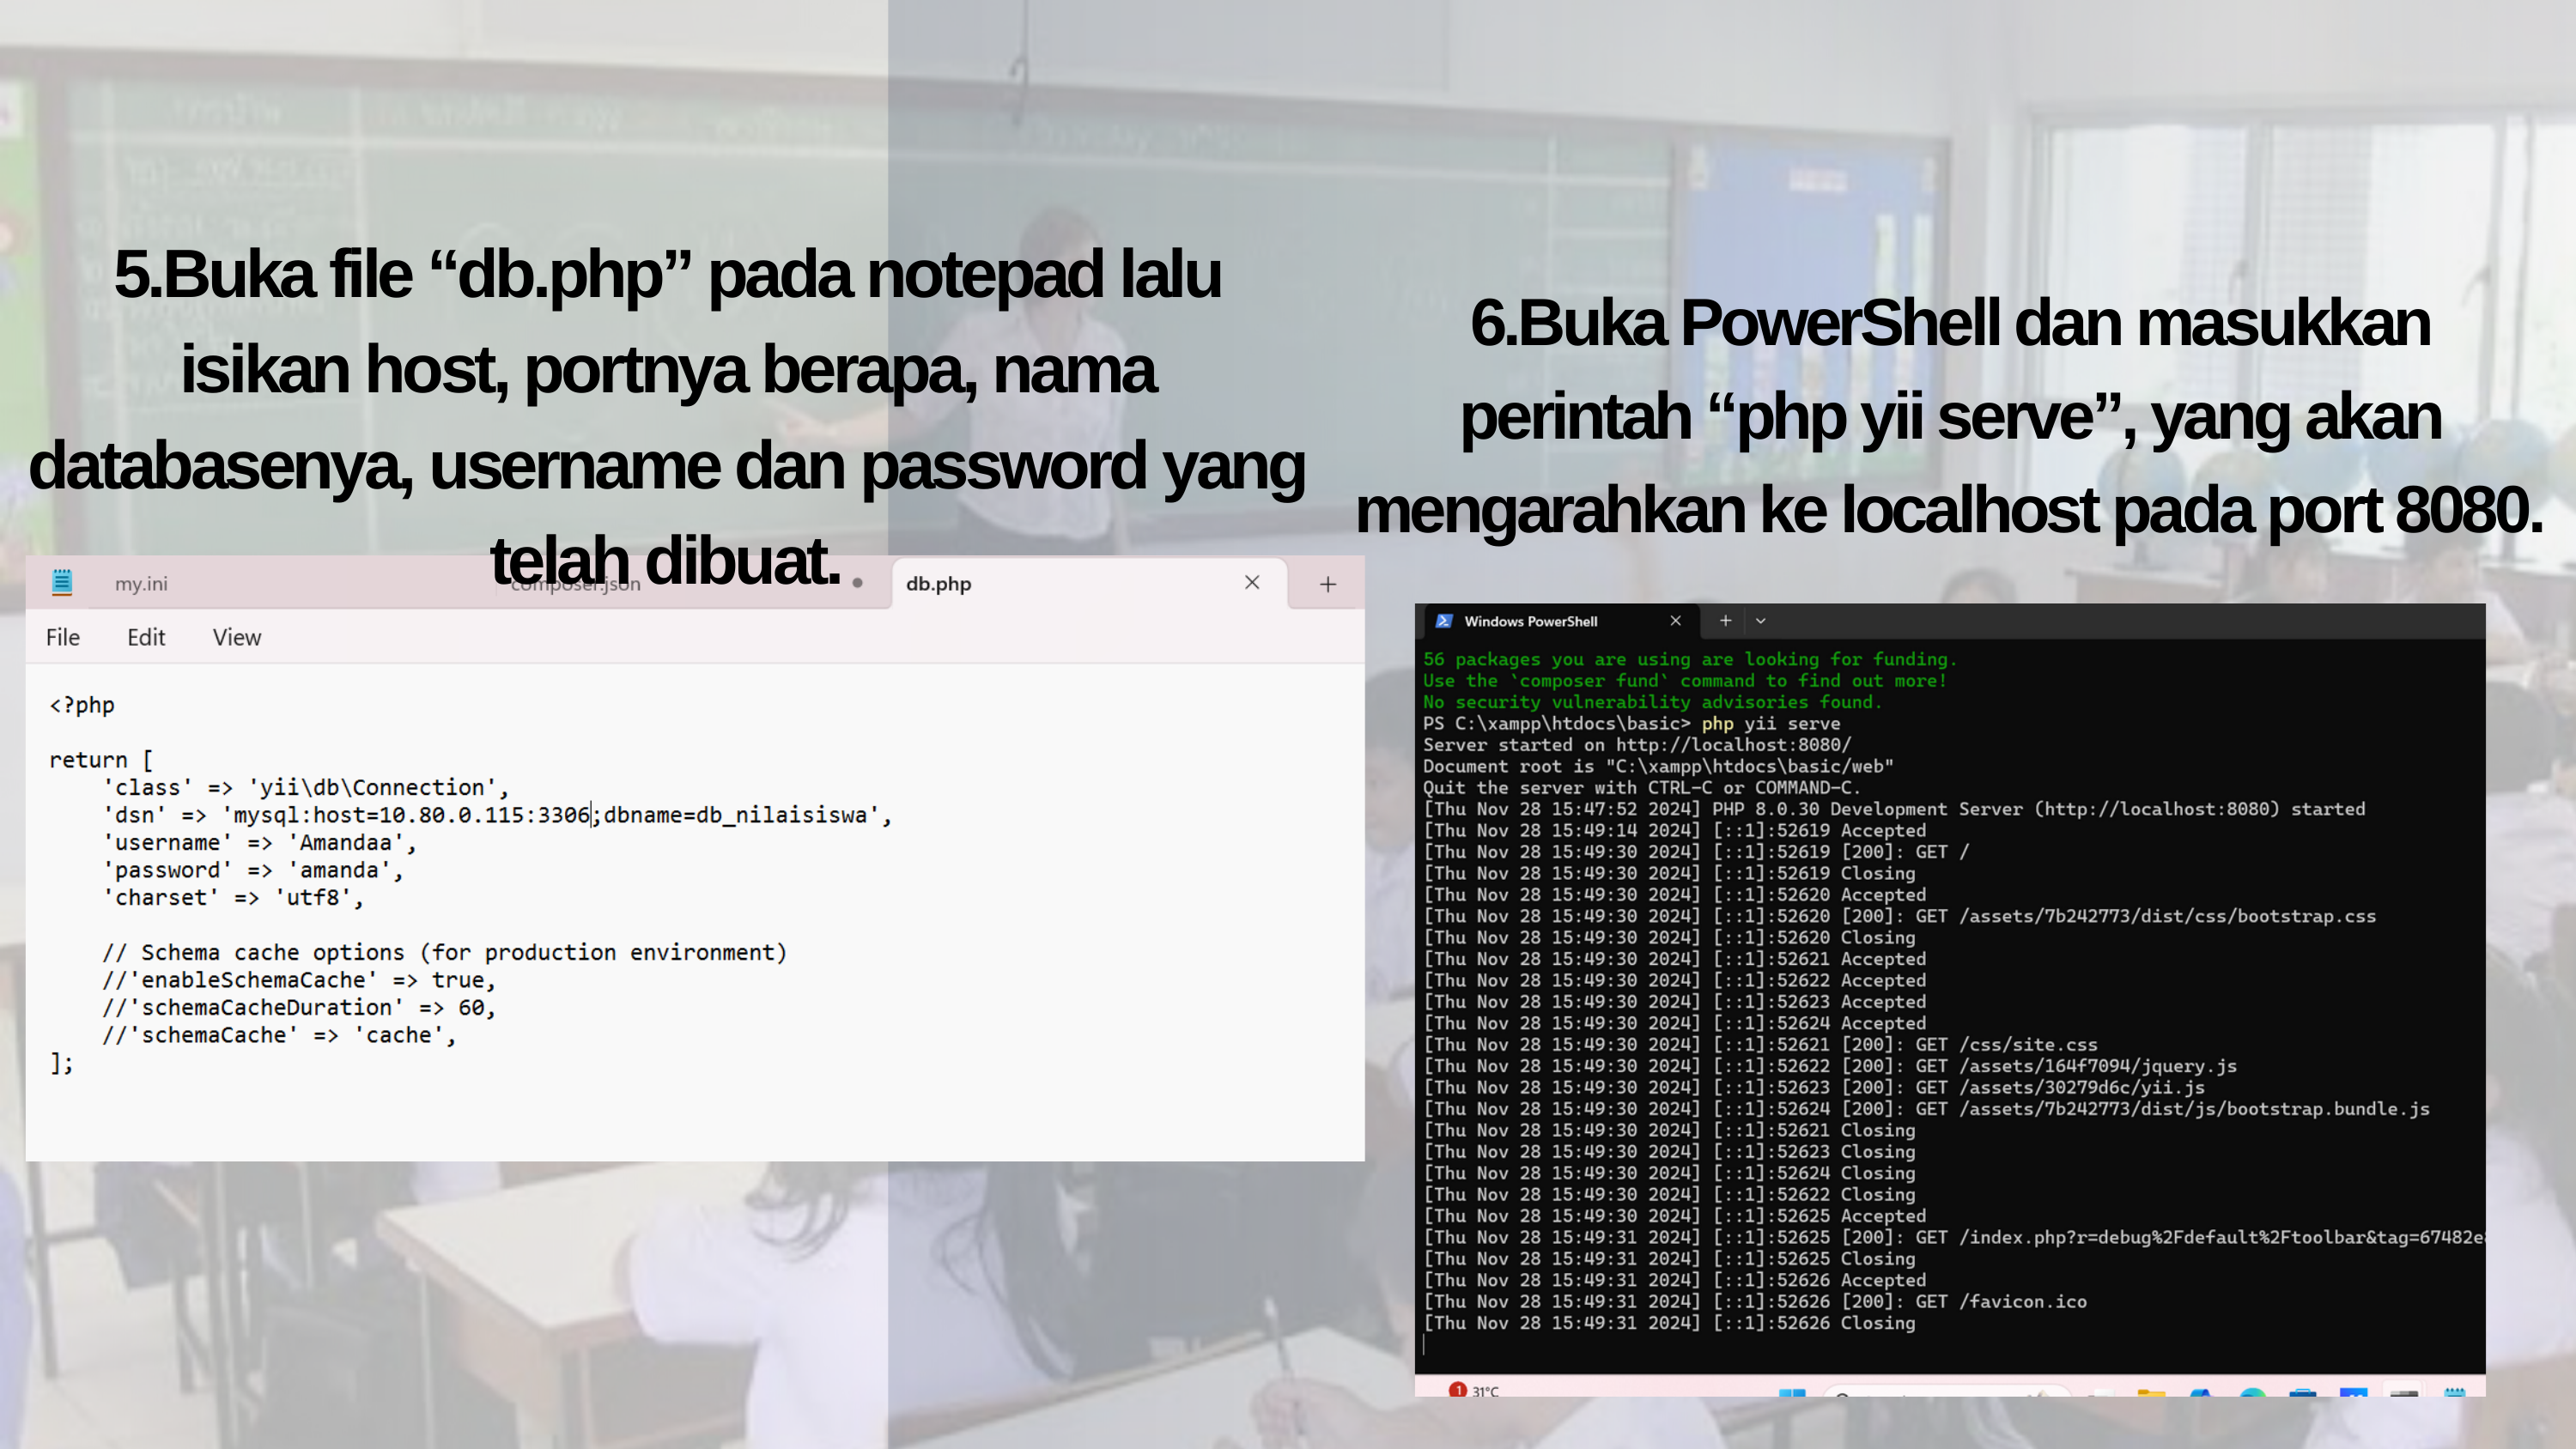

5.Buka file “db.php” pada notepad lalu isikan host, portnya berapa, nama databasenya, username dan password yang telah dibuat.

6.Buka PowerShell dan masukkan perintah “php yii serve”, yang akan mengarahkan ke localhost pada port 8080.